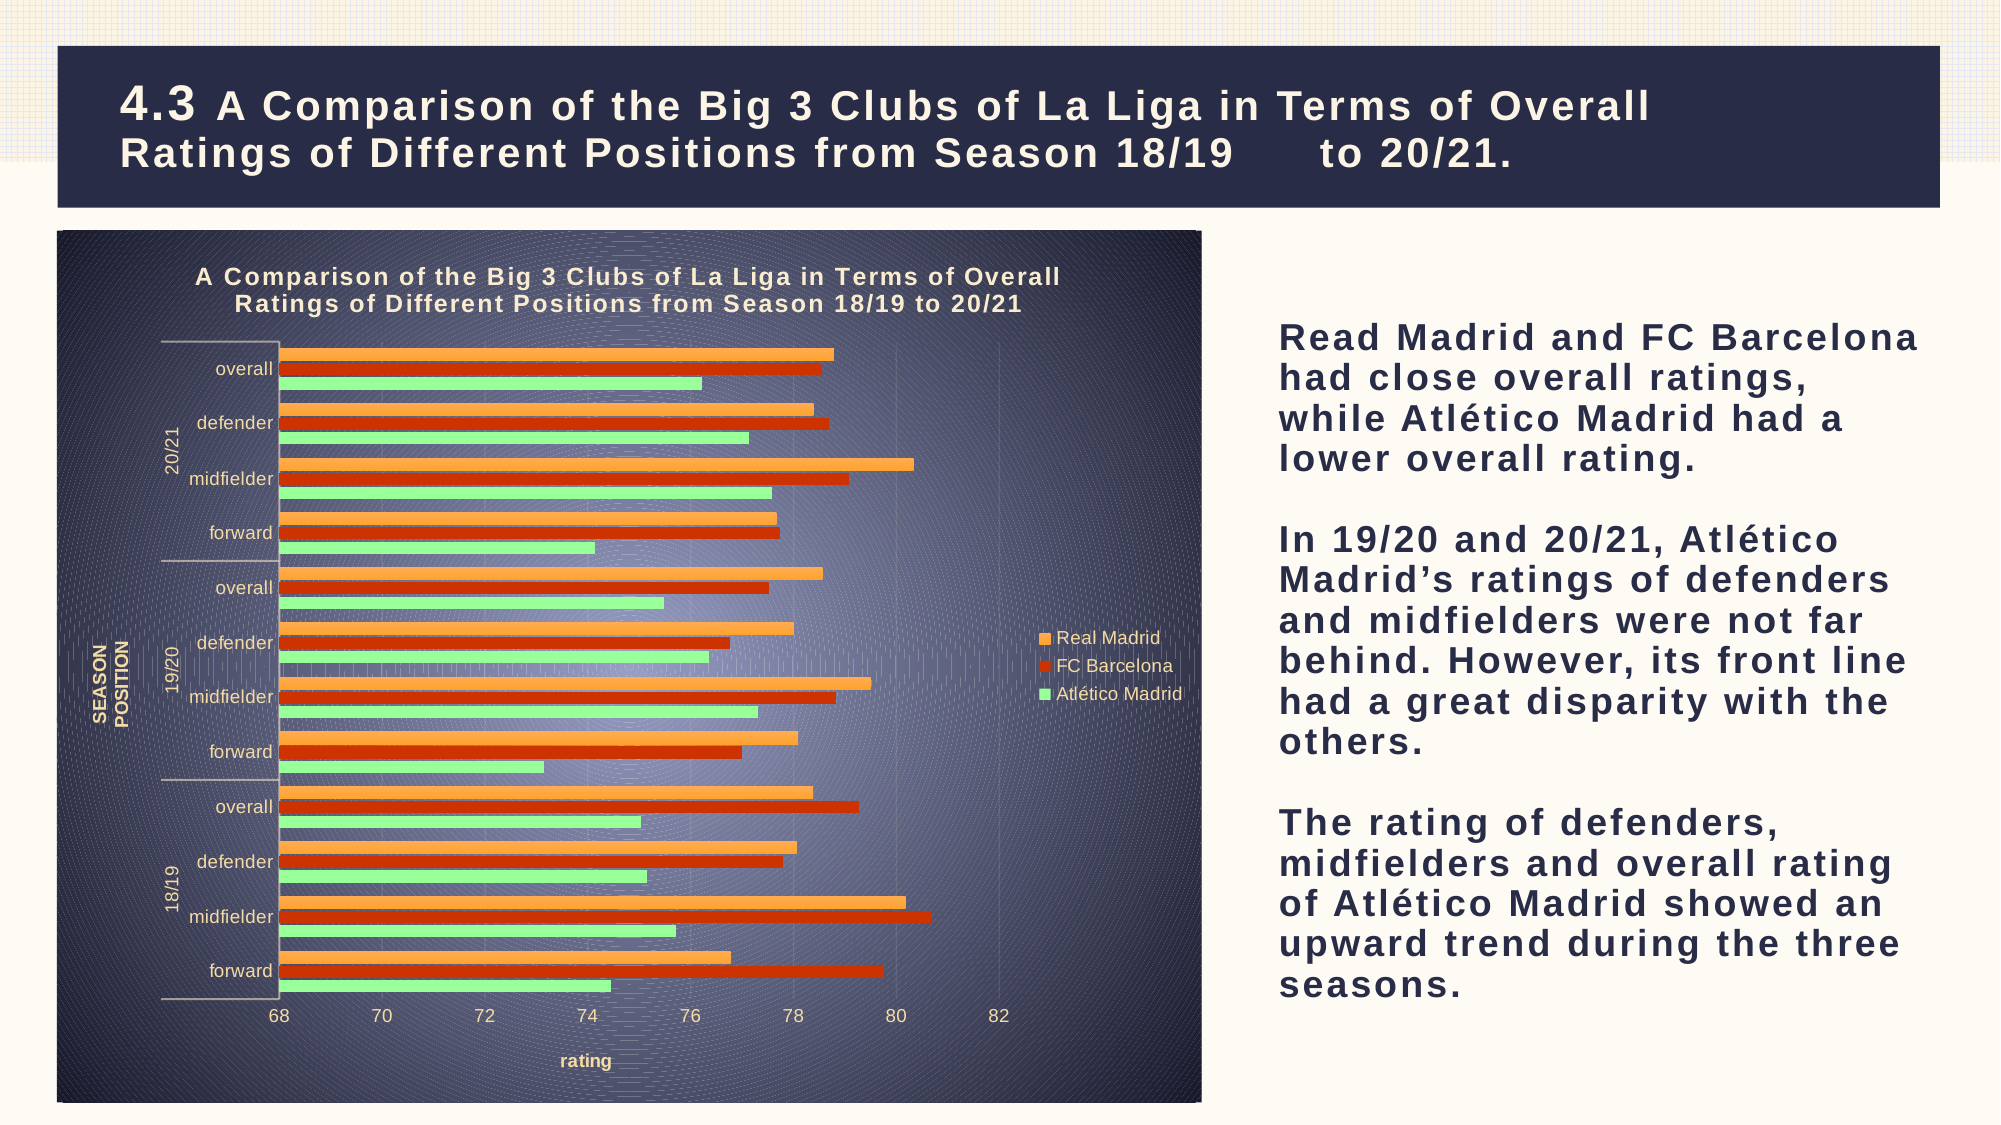

# 4.3 A Comparison of the Big 3 Clubs of La Liga in Terms of Overall 	Ratings of Different Positions from Season 18/19 	to 20/21.

### Chart: A Comparison of the Big 3 Clubs of La Liga in Terms of Overall Ratings of Different Positions from Season 18/19 to 20/21

| Category | Atlético Madrid | FC Barcelona | Real Madrid |
|---|---|---|---|
| forward | 74.4545 | 79.75 | 76.7778 |
| midfielder | 75.7143 | 80.6667 | 80.1818 |
| defender | 75.1429 | 77.7857 | 78.0588 |
| overall | 75.0313 | 79.2647 | 78.3784 |
| forward | 73.1538 | 77.0 | 78.0909 |
| midfielder | 77.3 | 78.8333 | 79.5 |
| defender | 76.3571 | 76.7647 | 78.0 |
| overall | 75.4865 | 77.5143 | 78.5641 |
| forward | 74.1429 | 77.7273 | 77.6667 |
| midfielder | 77.5833 | 79.0714 | 80.3333 |
| defender | 77.1429 | 78.6923 | 78.3846 |
| overall | 76.225 | 78.5526 | 78.7838 |
Read Madrid and FC Barcelona had close overall ratings, while Atlético Madrid had a lower overall rating.

In 19/20 and 20/21, Atlético Madrid’s ratings of defenders and midfielders were not far behind. However, its front line had a great disparity with the others.

The rating of defenders, midfielders and overall rating of Atlético Madrid showed an upward trend during the three seasons.